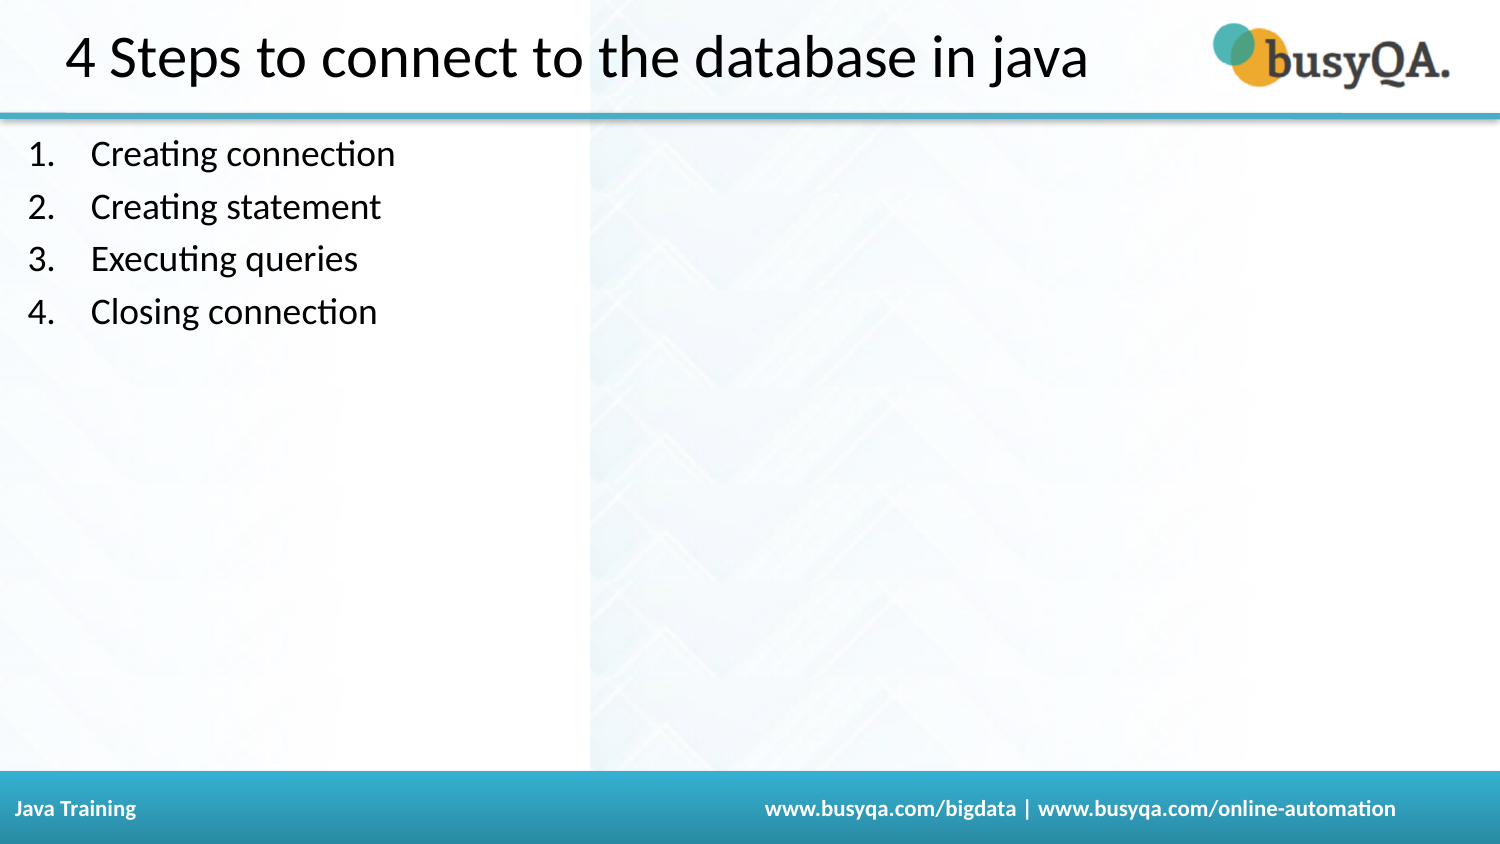

# 4 Steps to connect to the database in java
Creating connection
Creating statement
Executing queries
Closing connection

121